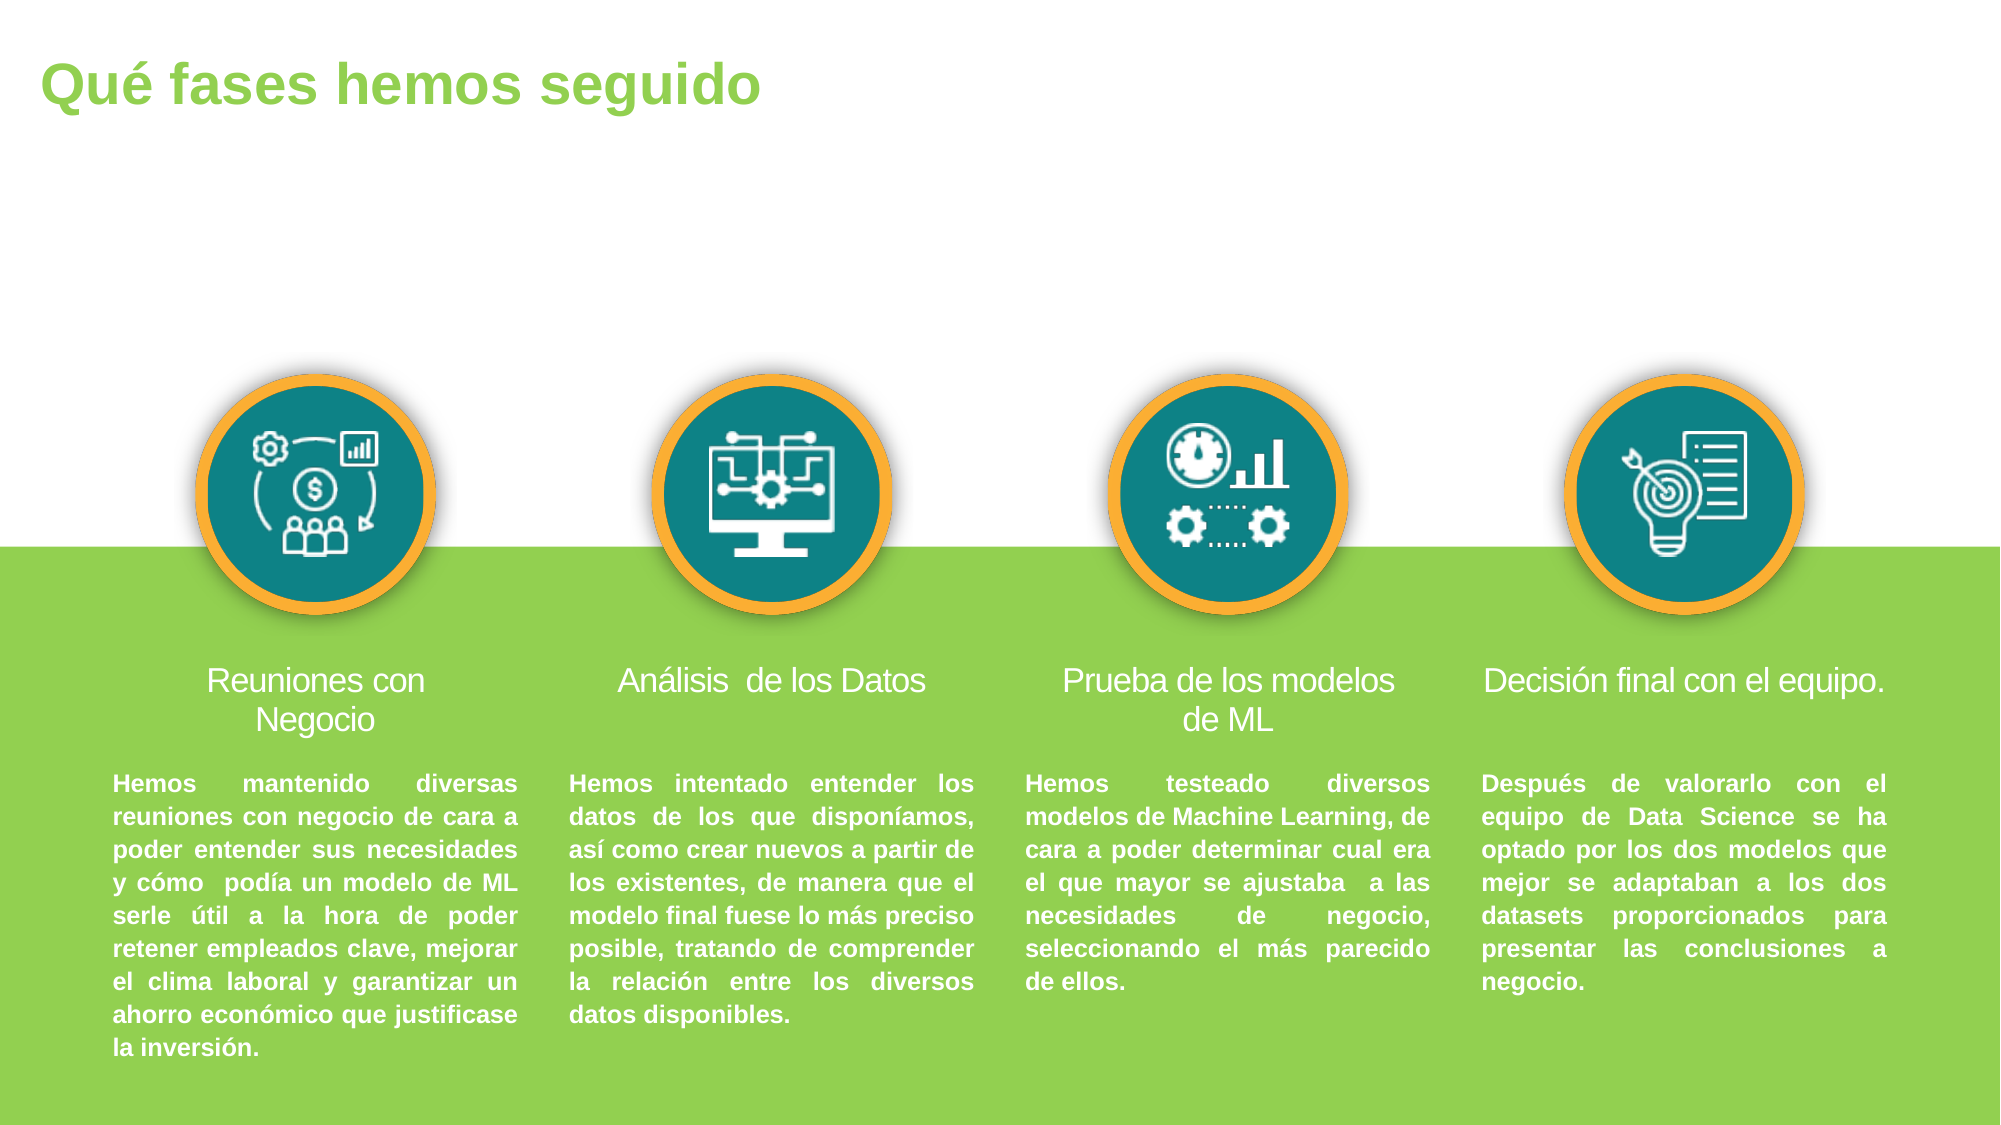

Qué fases hemos seguido

Reuniones con Negocio
Análisis  de los Datos
Prueba de los modelos de ML
Decisión final con el equipo.
Hemos mantenido diversas reuniones con negocio de cara a poder entender sus necesidades y cómo  podía un modelo de ML serle útil a la hora de poder retener empleados clave, mejorar el clima laboral y garantizar un ahorro económico que justificase la inversión.
Hemos intentado entender los datos de los que disponíamos, así como crear nuevos a partir de los existentes, de manera que el modelo final fuese lo más preciso posible, tratando de comprender la relación entre los diversos datos disponibles.
Hemos testeado diversos modelos de Machine Learning, de cara a poder determinar cual era el que mayor se ajustaba  a las necesidades de negocio, seleccionando el más parecido de ellos.
Después de valorarlo con el equipo de Data Science se ha optado por los dos modelos que mejor se adaptaban a los dos datasets proporcionados para presentar las conclusiones a negocio.